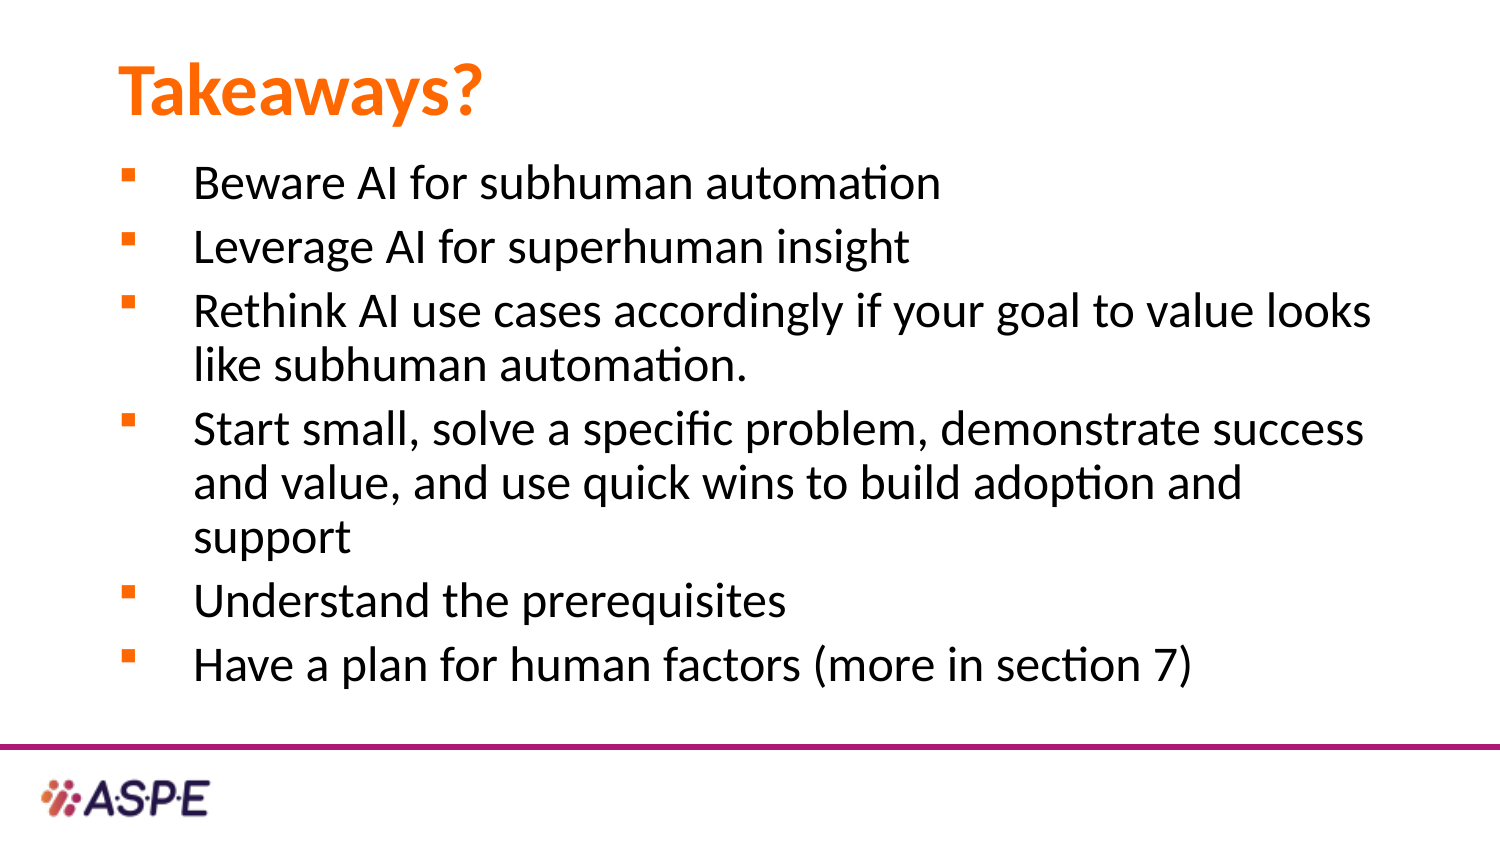

# Takeaways?
Beware AI for subhuman automation
Leverage AI for superhuman insight
Rethink AI use cases accordingly if your goal to value looks like subhuman automation.
Start small, solve a specific problem, demonstrate success and value, and use quick wins to build adoption and support
Understand the prerequisites
Have a plan for human factors (more in section 7)